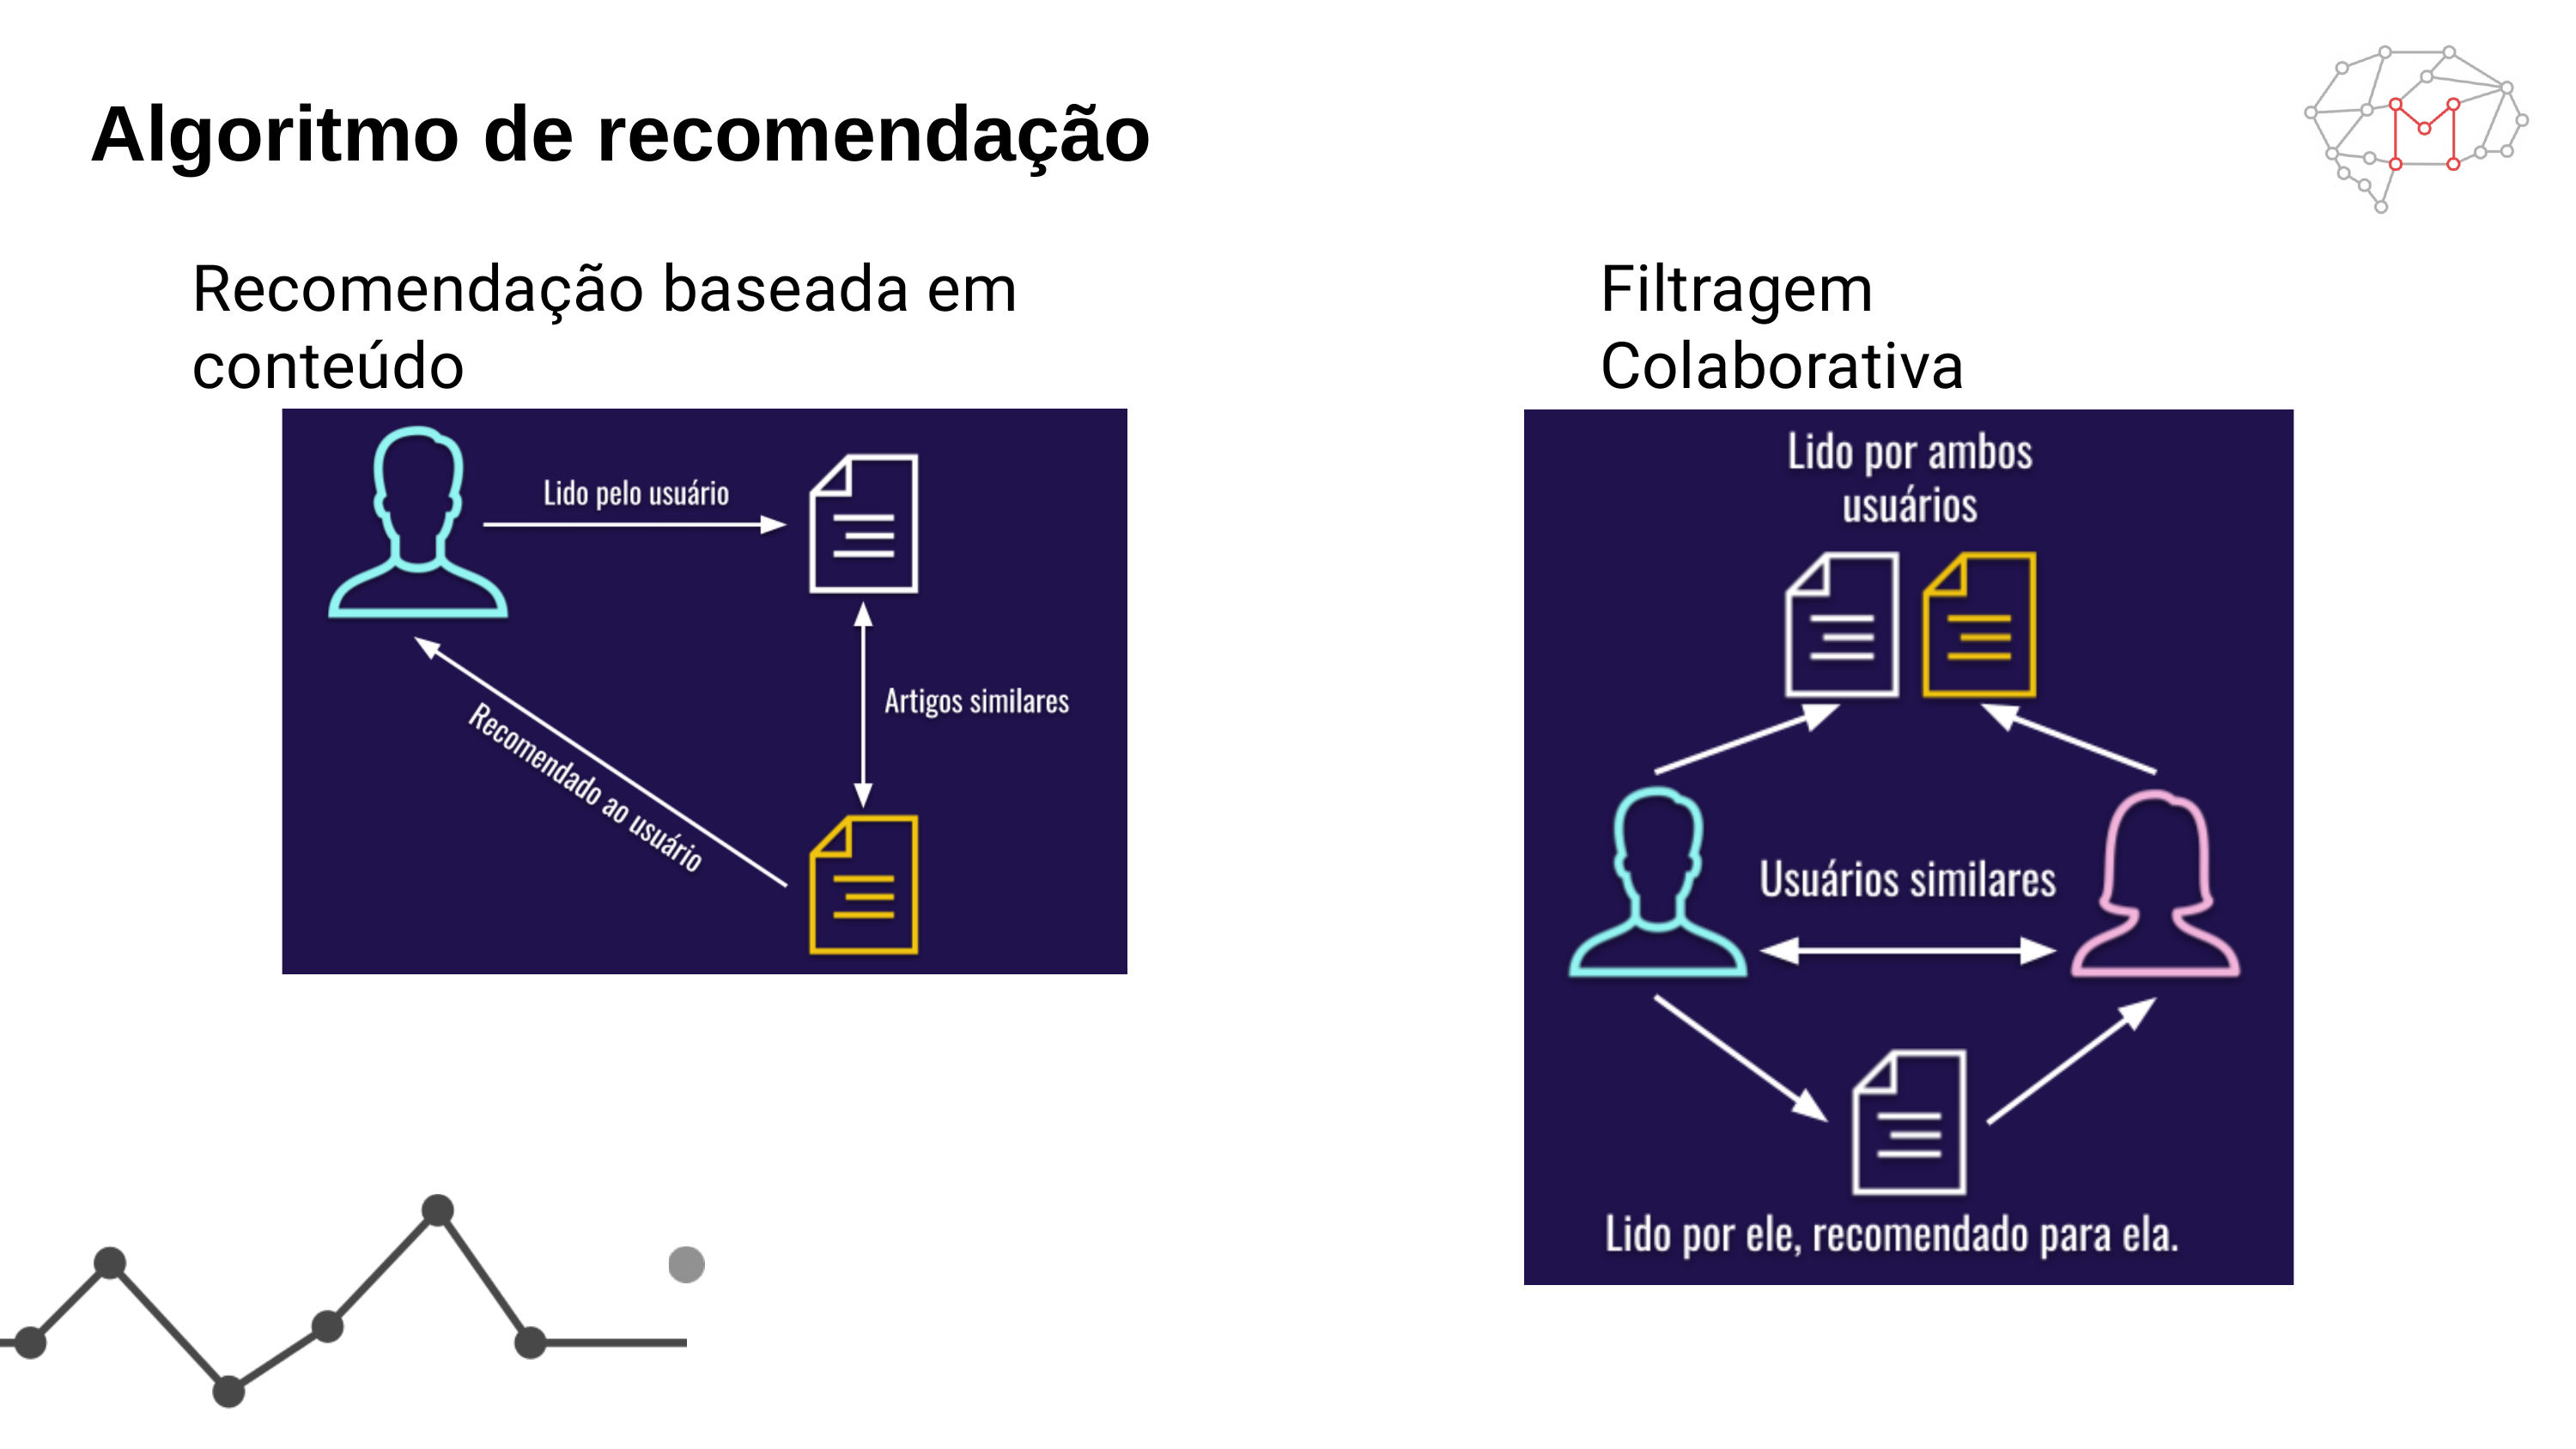

Algoritmo de recomendação
Recomendação baseada em conteúdo
Filtragem Colaborativa